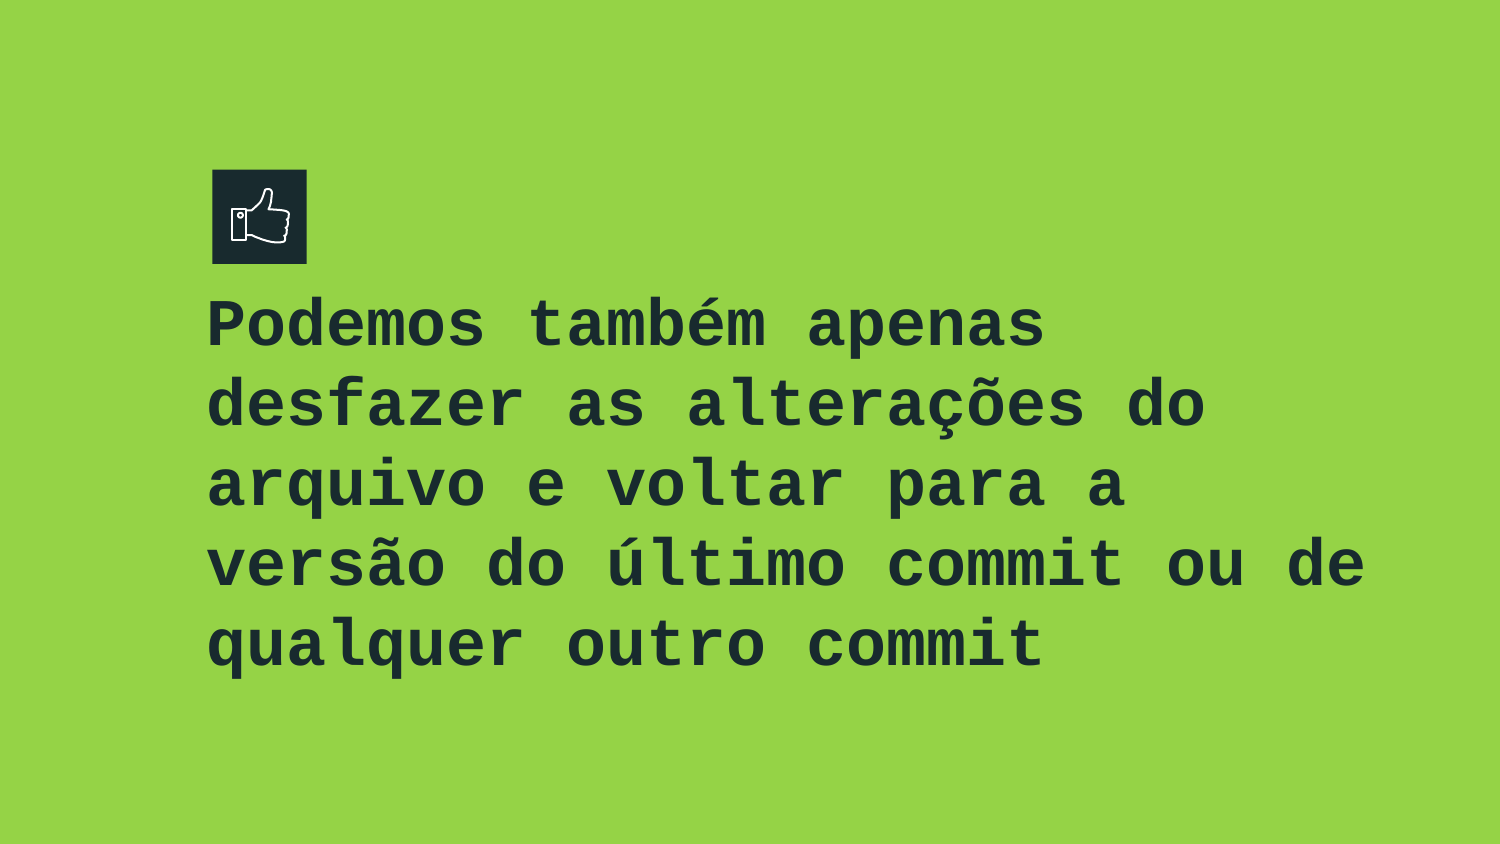

# Podemos também apenas desfazer as alterações do arquivo e voltar para a versão do último commit ou de qualquer outro commit